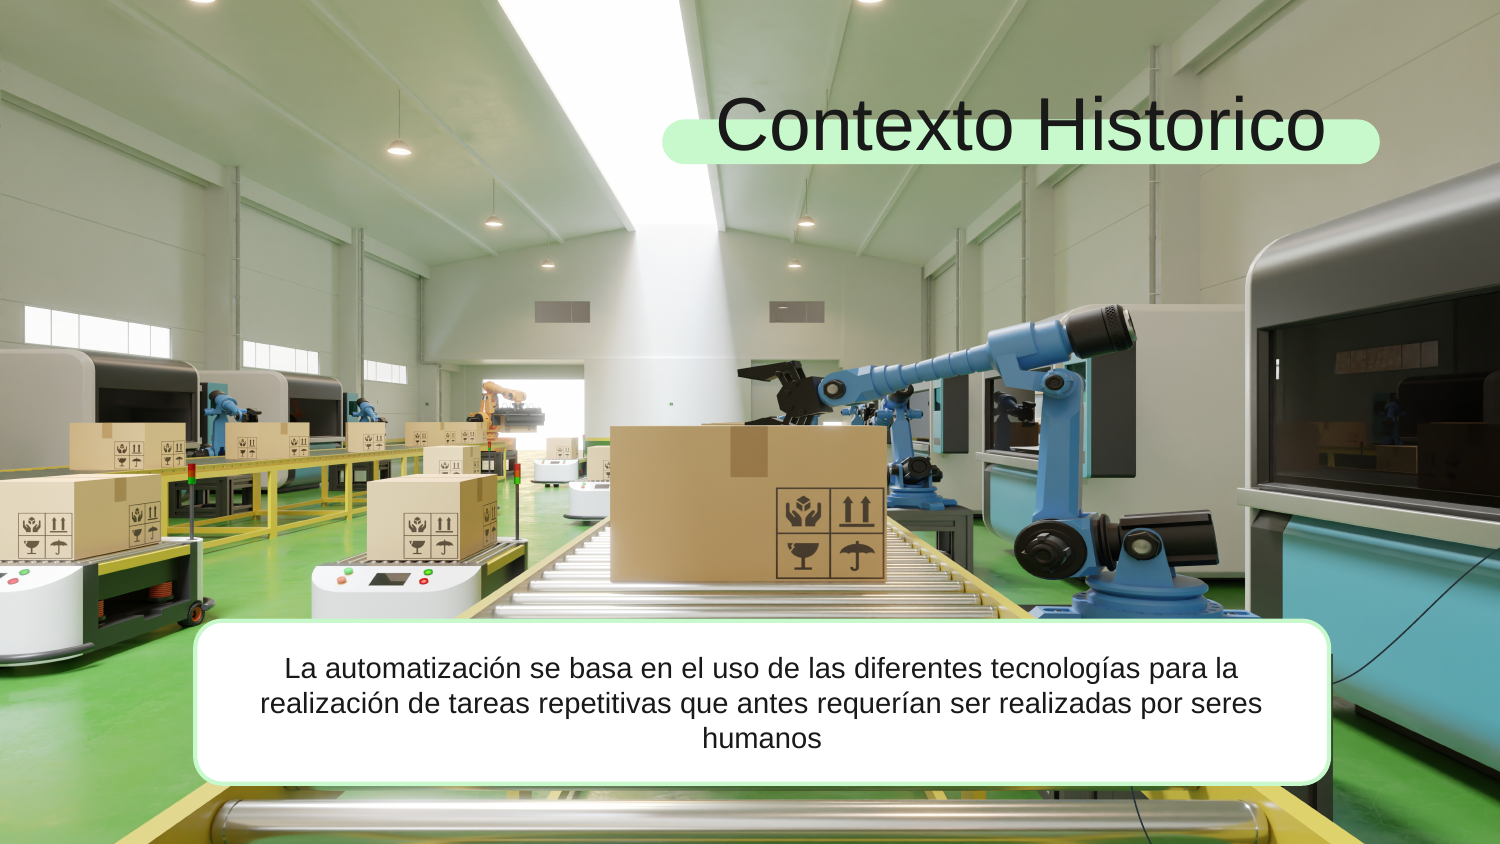

# Contexto Historico
La automatización se basa en el uso de las diferentes tecnologías para la realización de tareas repetitivas que antes requerían ser realizadas por seres humanos